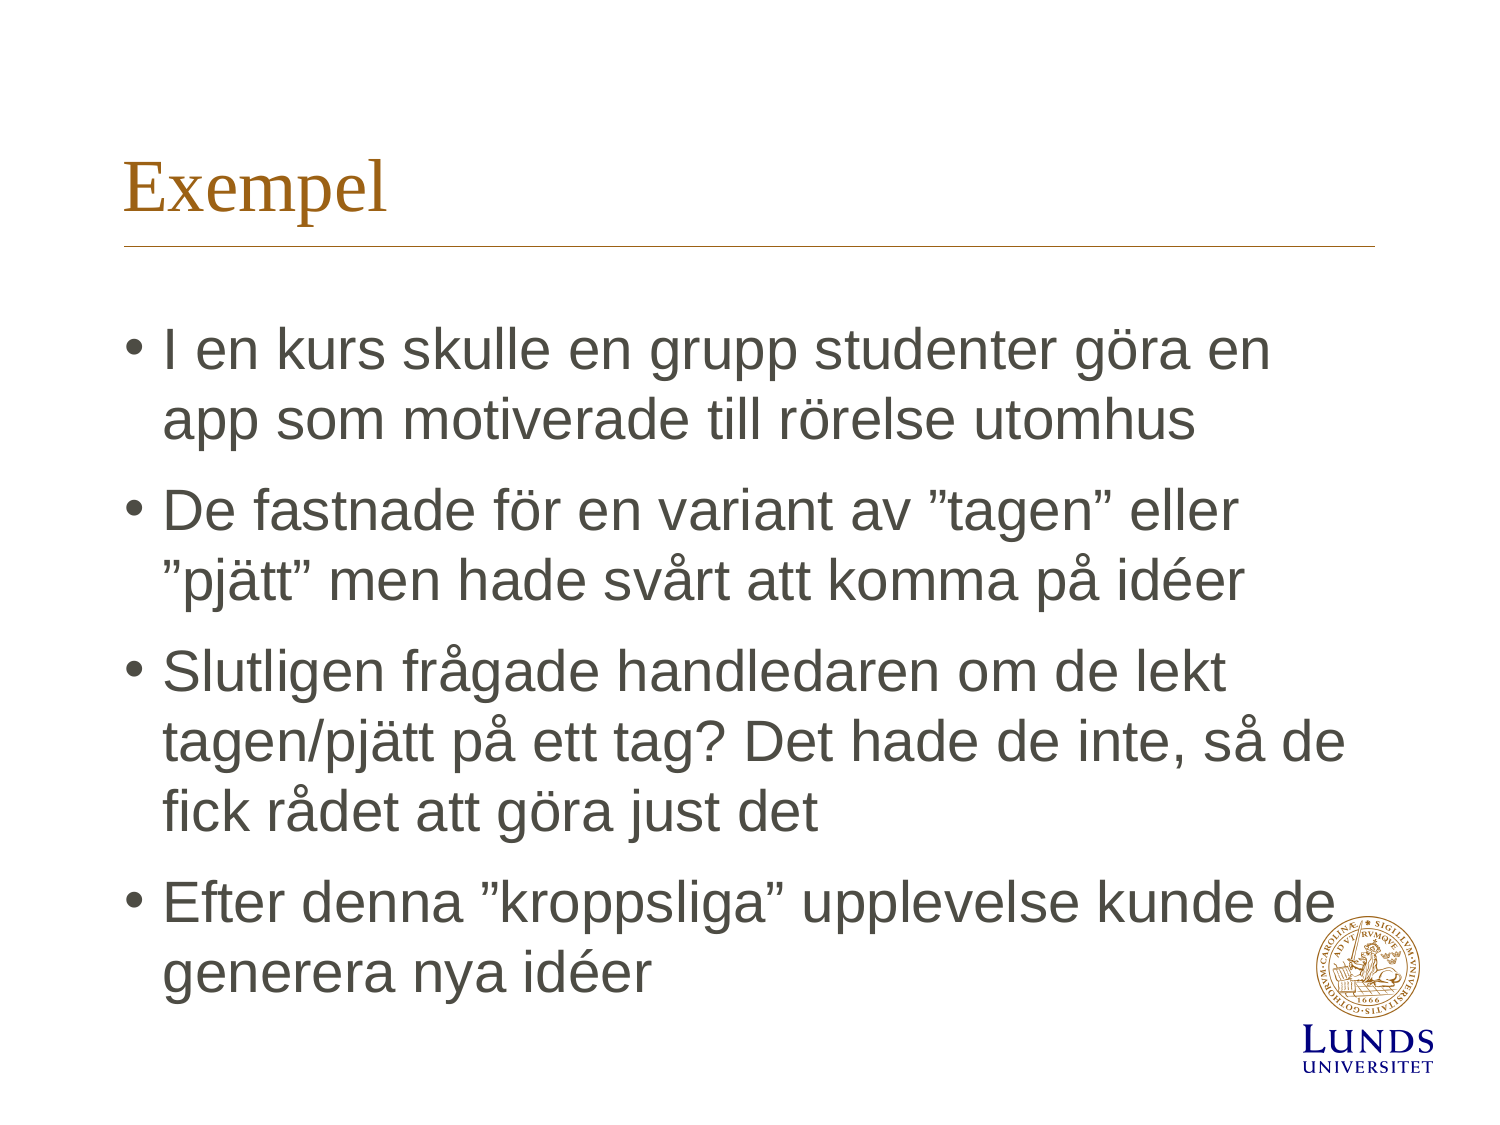

# Exempel
I en kurs skulle en grupp studenter göra en app som motiverade till rörelse utomhus
De fastnade för en variant av ”tagen” eller ”pjätt” men hade svårt att komma på idéer
Slutligen frågade handledaren om de lekt tagen/pjätt på ett tag? Det hade de inte, så de fick rådet att göra just det
Efter denna ”kroppsliga” upplevelse kunde de generera nya idéer